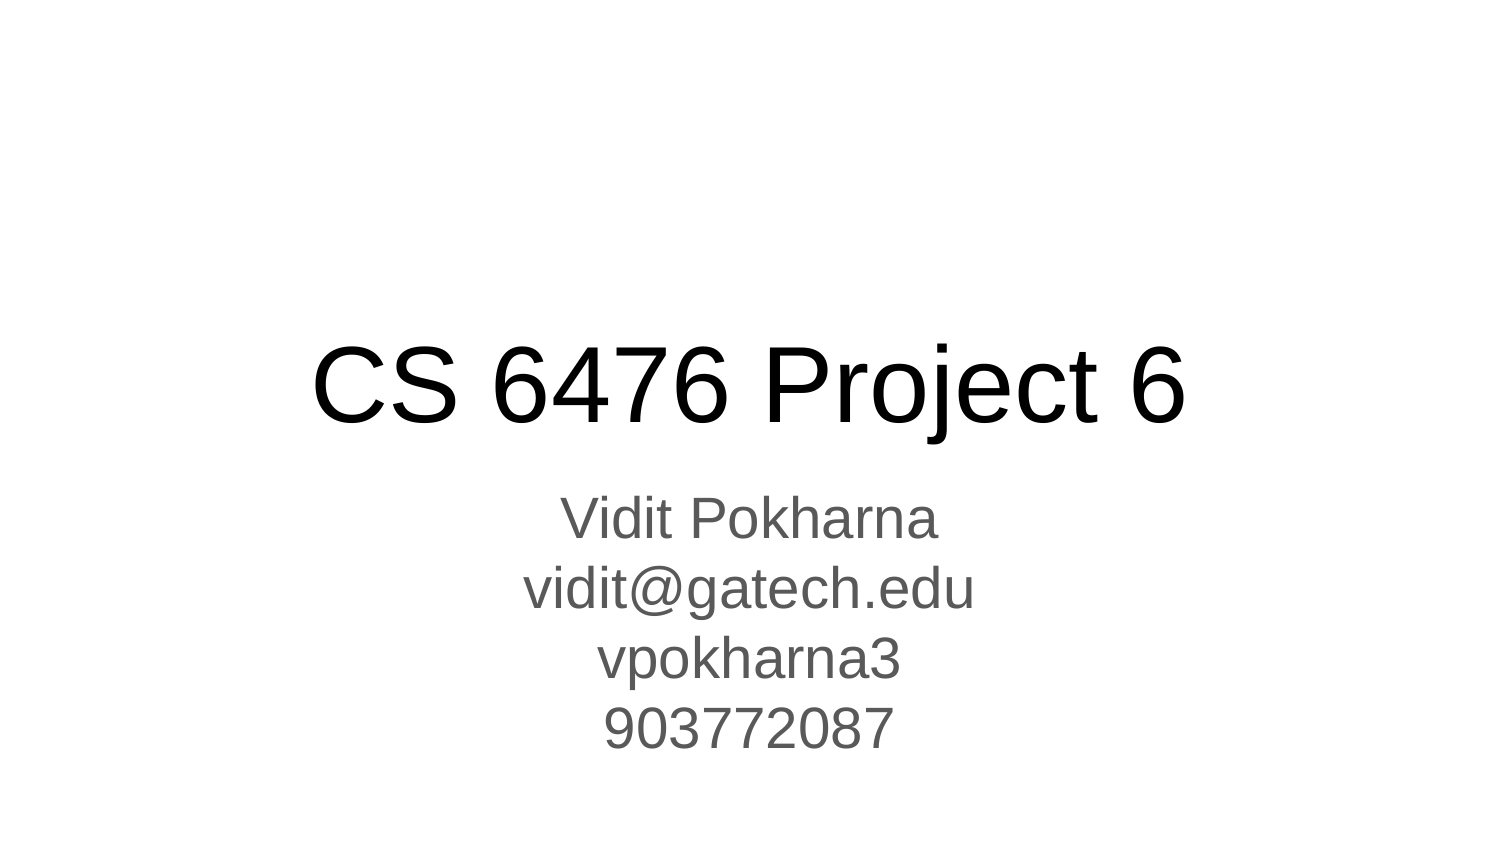

# CS 6476 Project 6
Vidit Pokharna
vidit@gatech.edu
vpokharna3
903772087